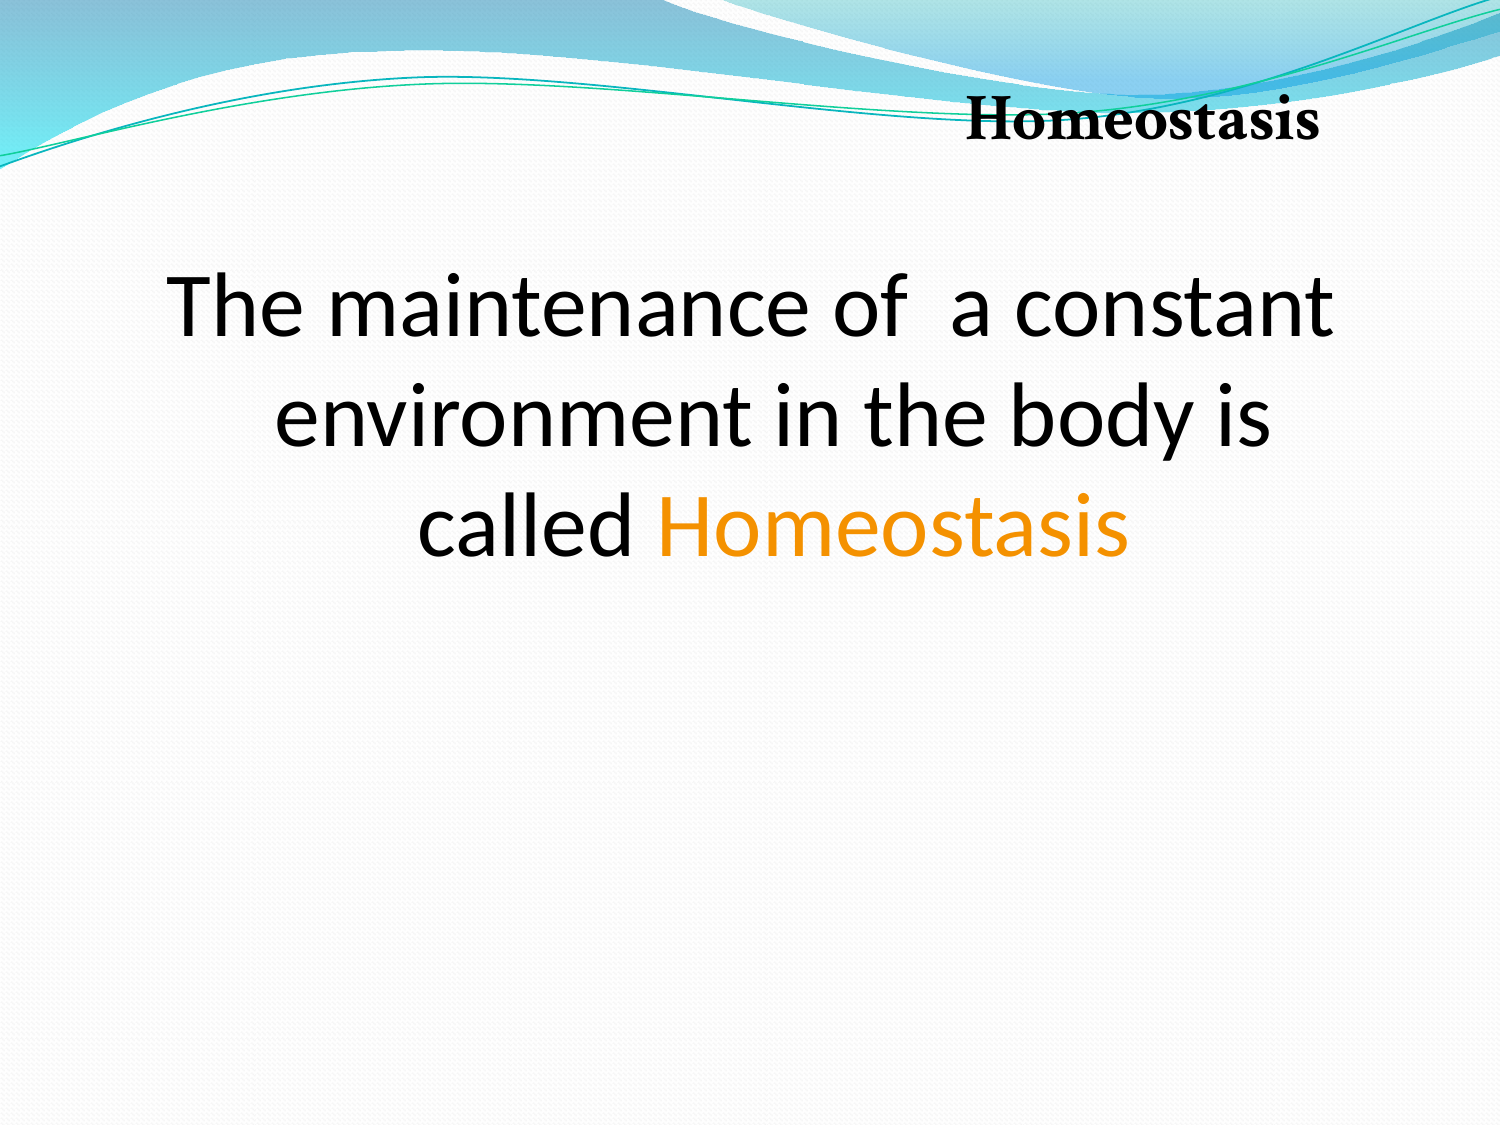

Homeostasis
The maintenance of  a constant environment in the body is called Homeostasis